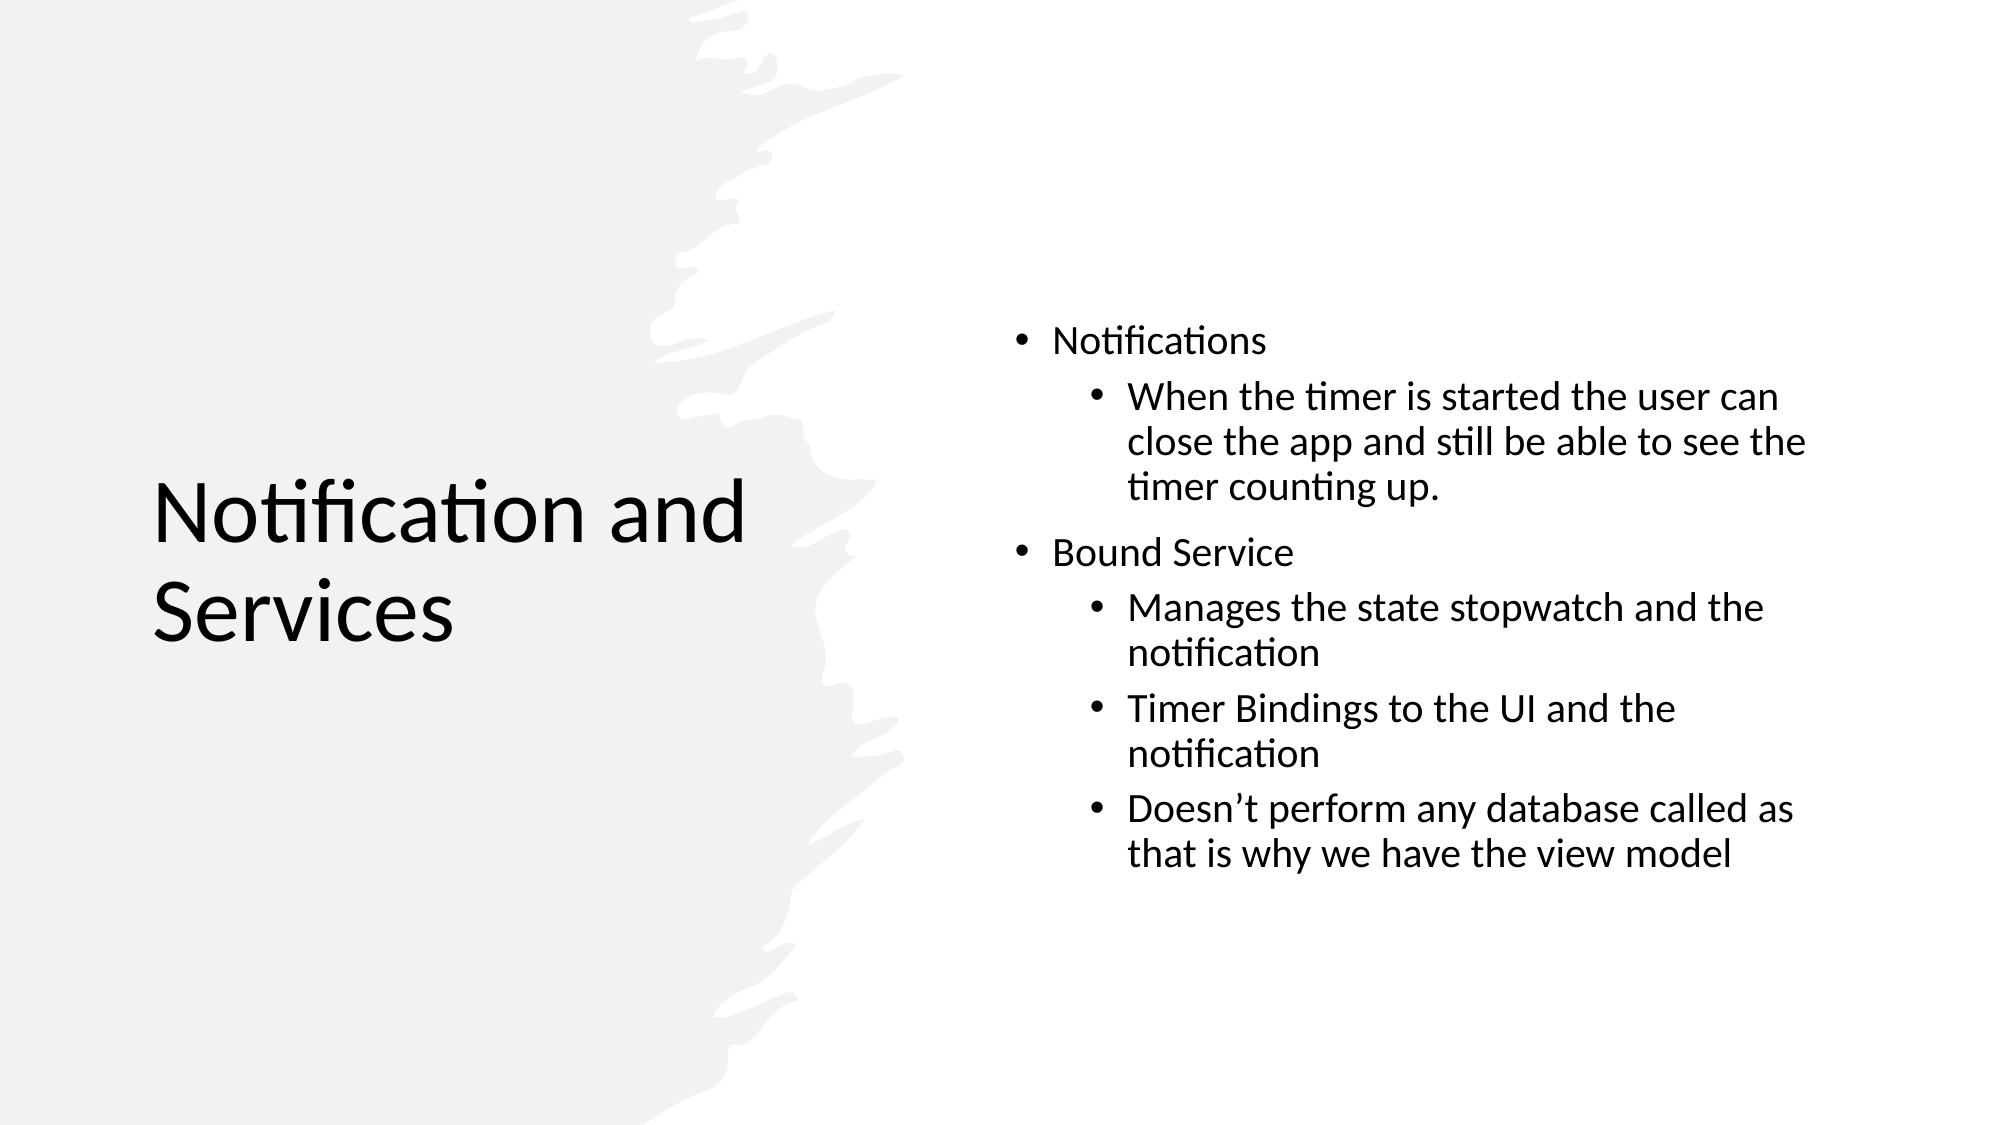

# Notification and Services

Notifications
When the timer is started the user can close the app and still be able to see the timer counting up.
Bound Service
Manages the state stopwatch and the notification
Timer Bindings to the UI and the notification
Doesn’t perform any database called as that is why we have the view model